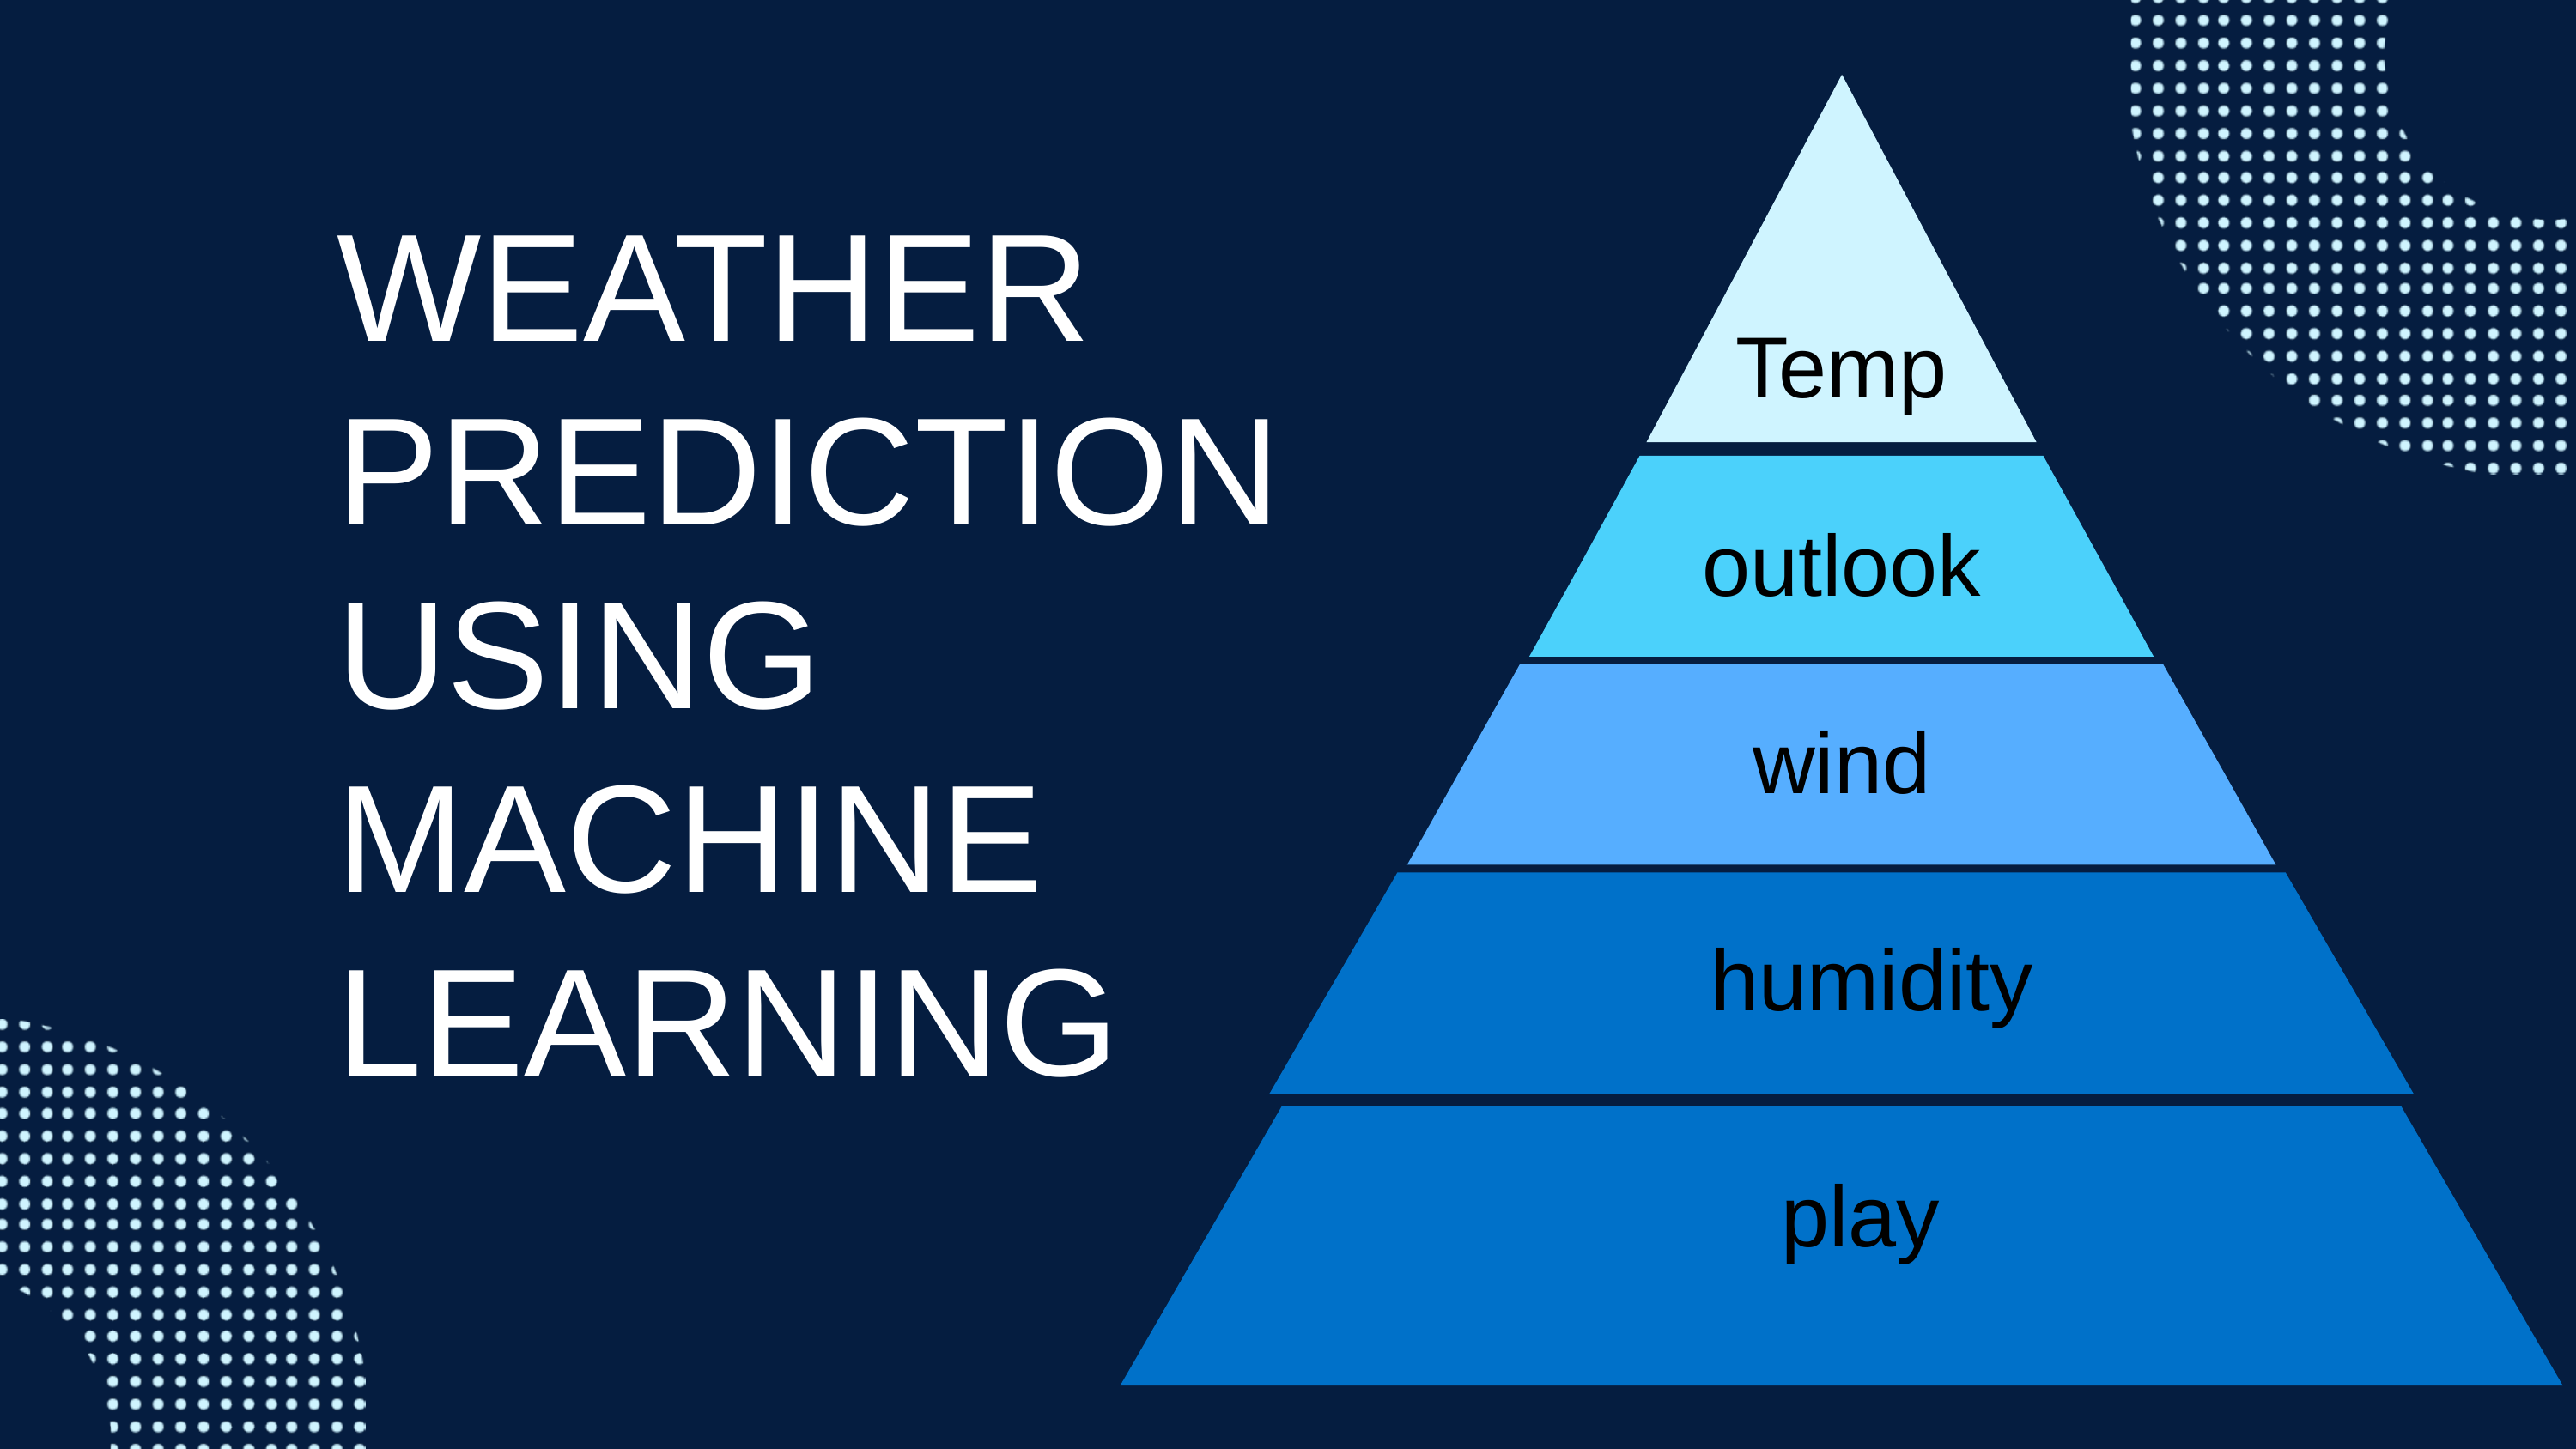

WEATHER
PREDICTION
USING MACHINE LEARNING

Temp

outlook

wind

humidity

play